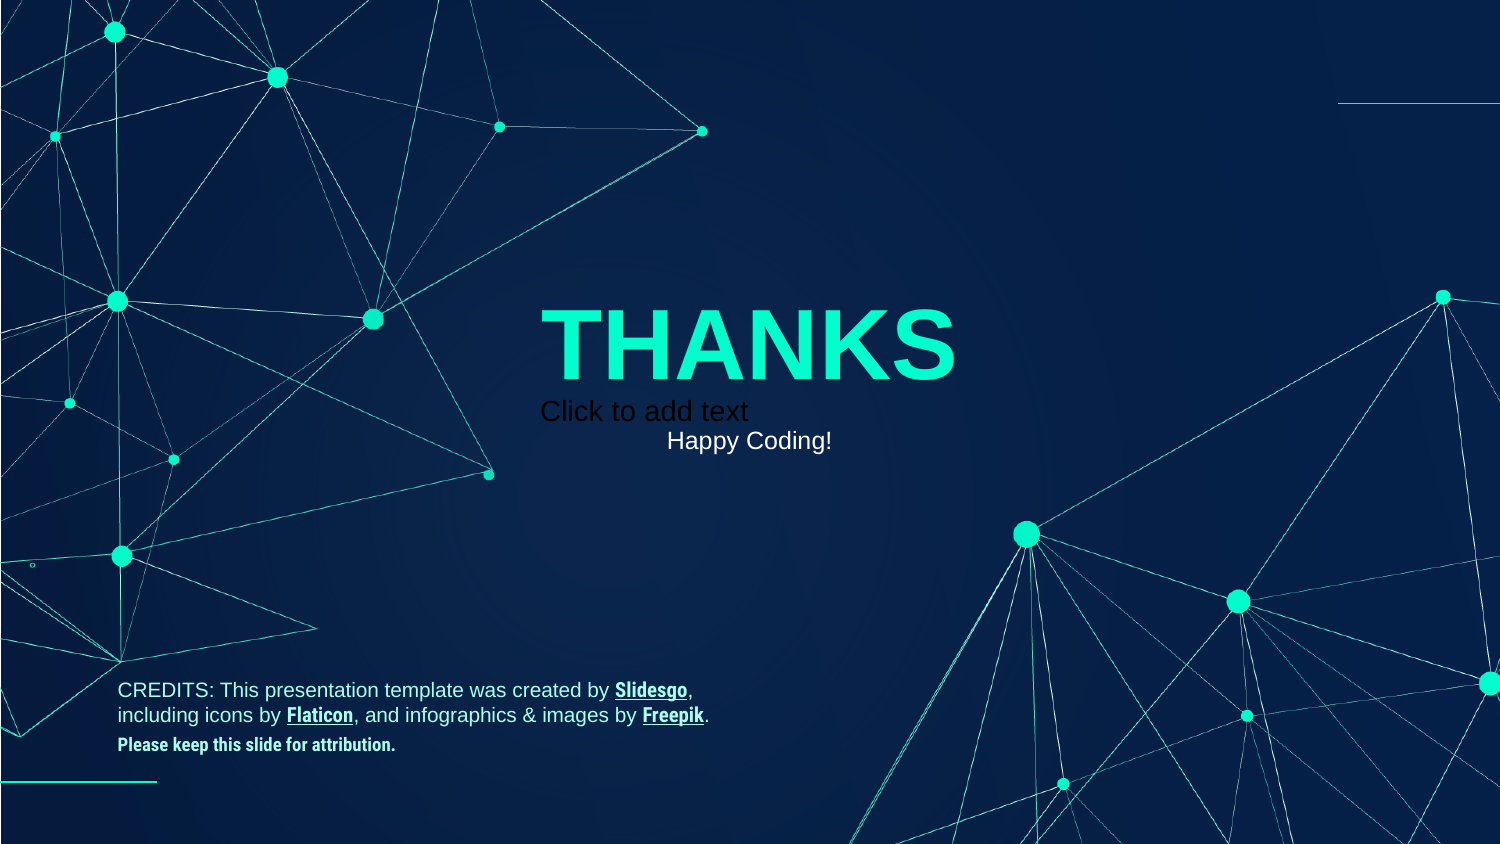

# THANKS
Click to add text
Happy Coding!